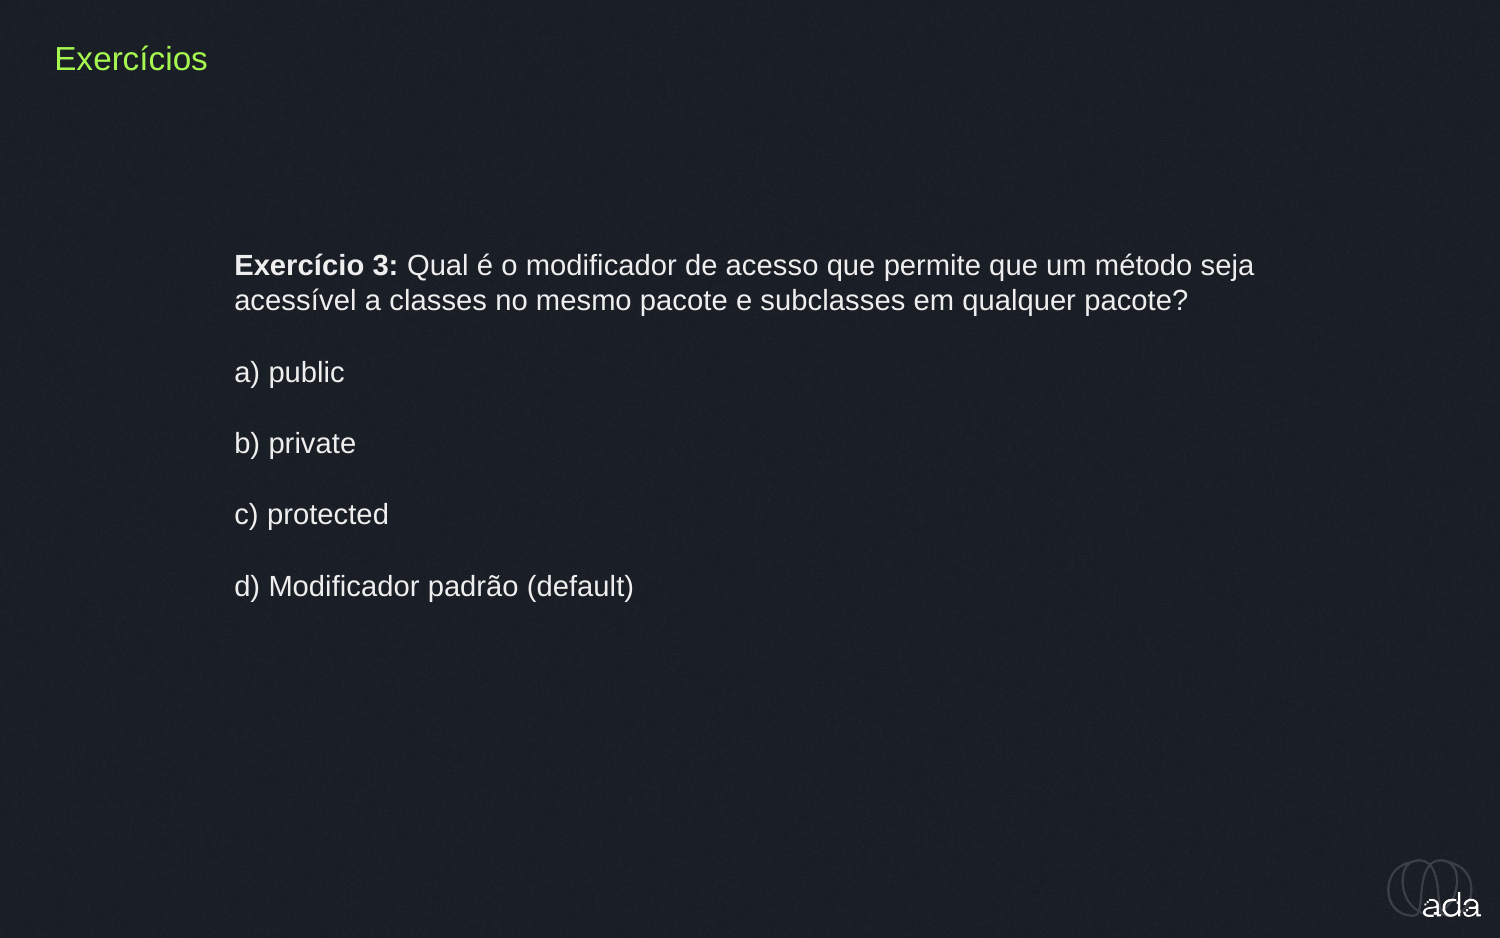

Exercícios
Exercício 3: Qual é o modificador de acesso que permite que um método seja acessível a classes no mesmo pacote e subclasses em qualquer pacote?
a) public
b) private
c) protected
d) Modificador padrão (default)